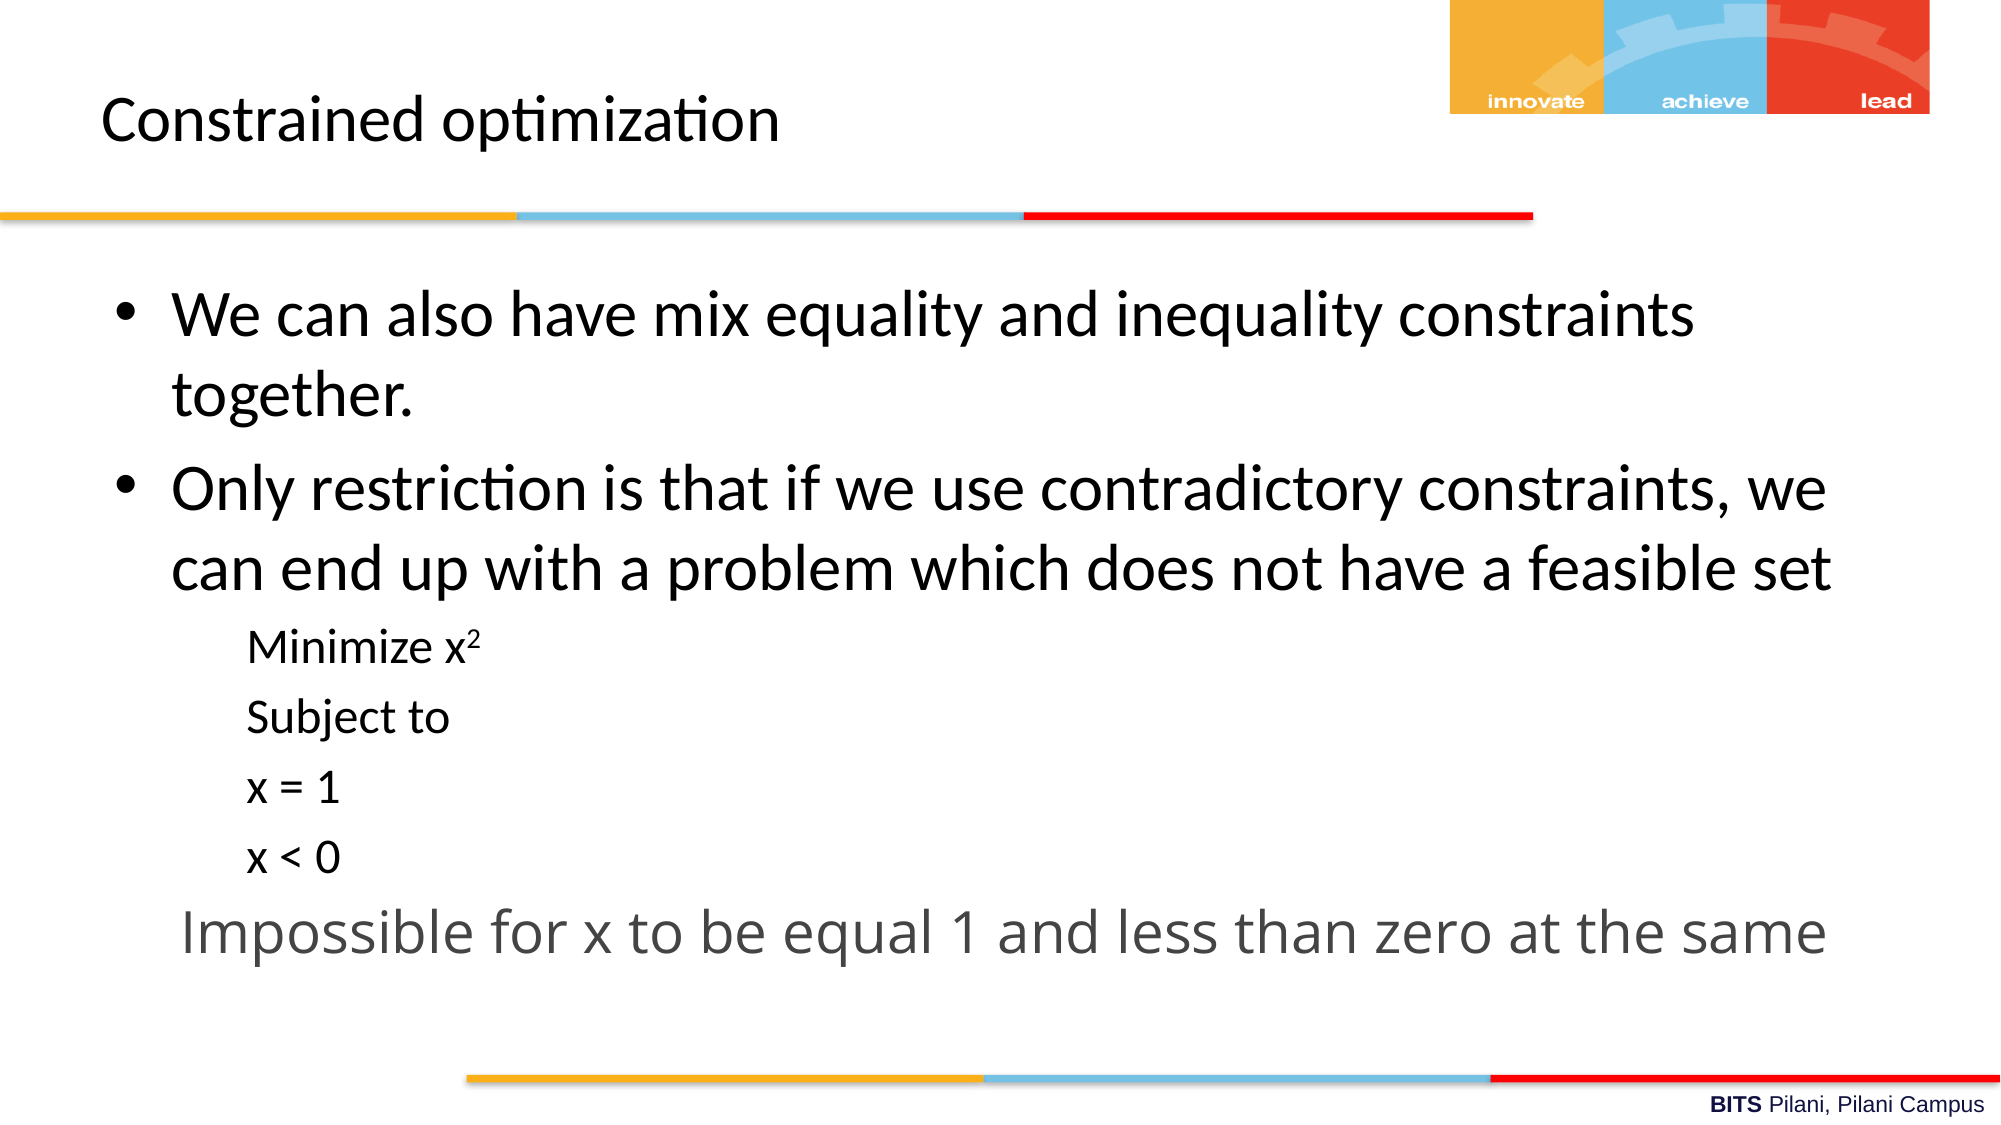

# Constrained optimization
We can also have mix equality and inequality constraints together.
Only restriction is that if we use contradictory constraints, we can end up with a problem which does not have a feasible set
Minimize x2
Subject to
x = 1
x < 0
Impossible for x to be equal 1 and less than zero at the same